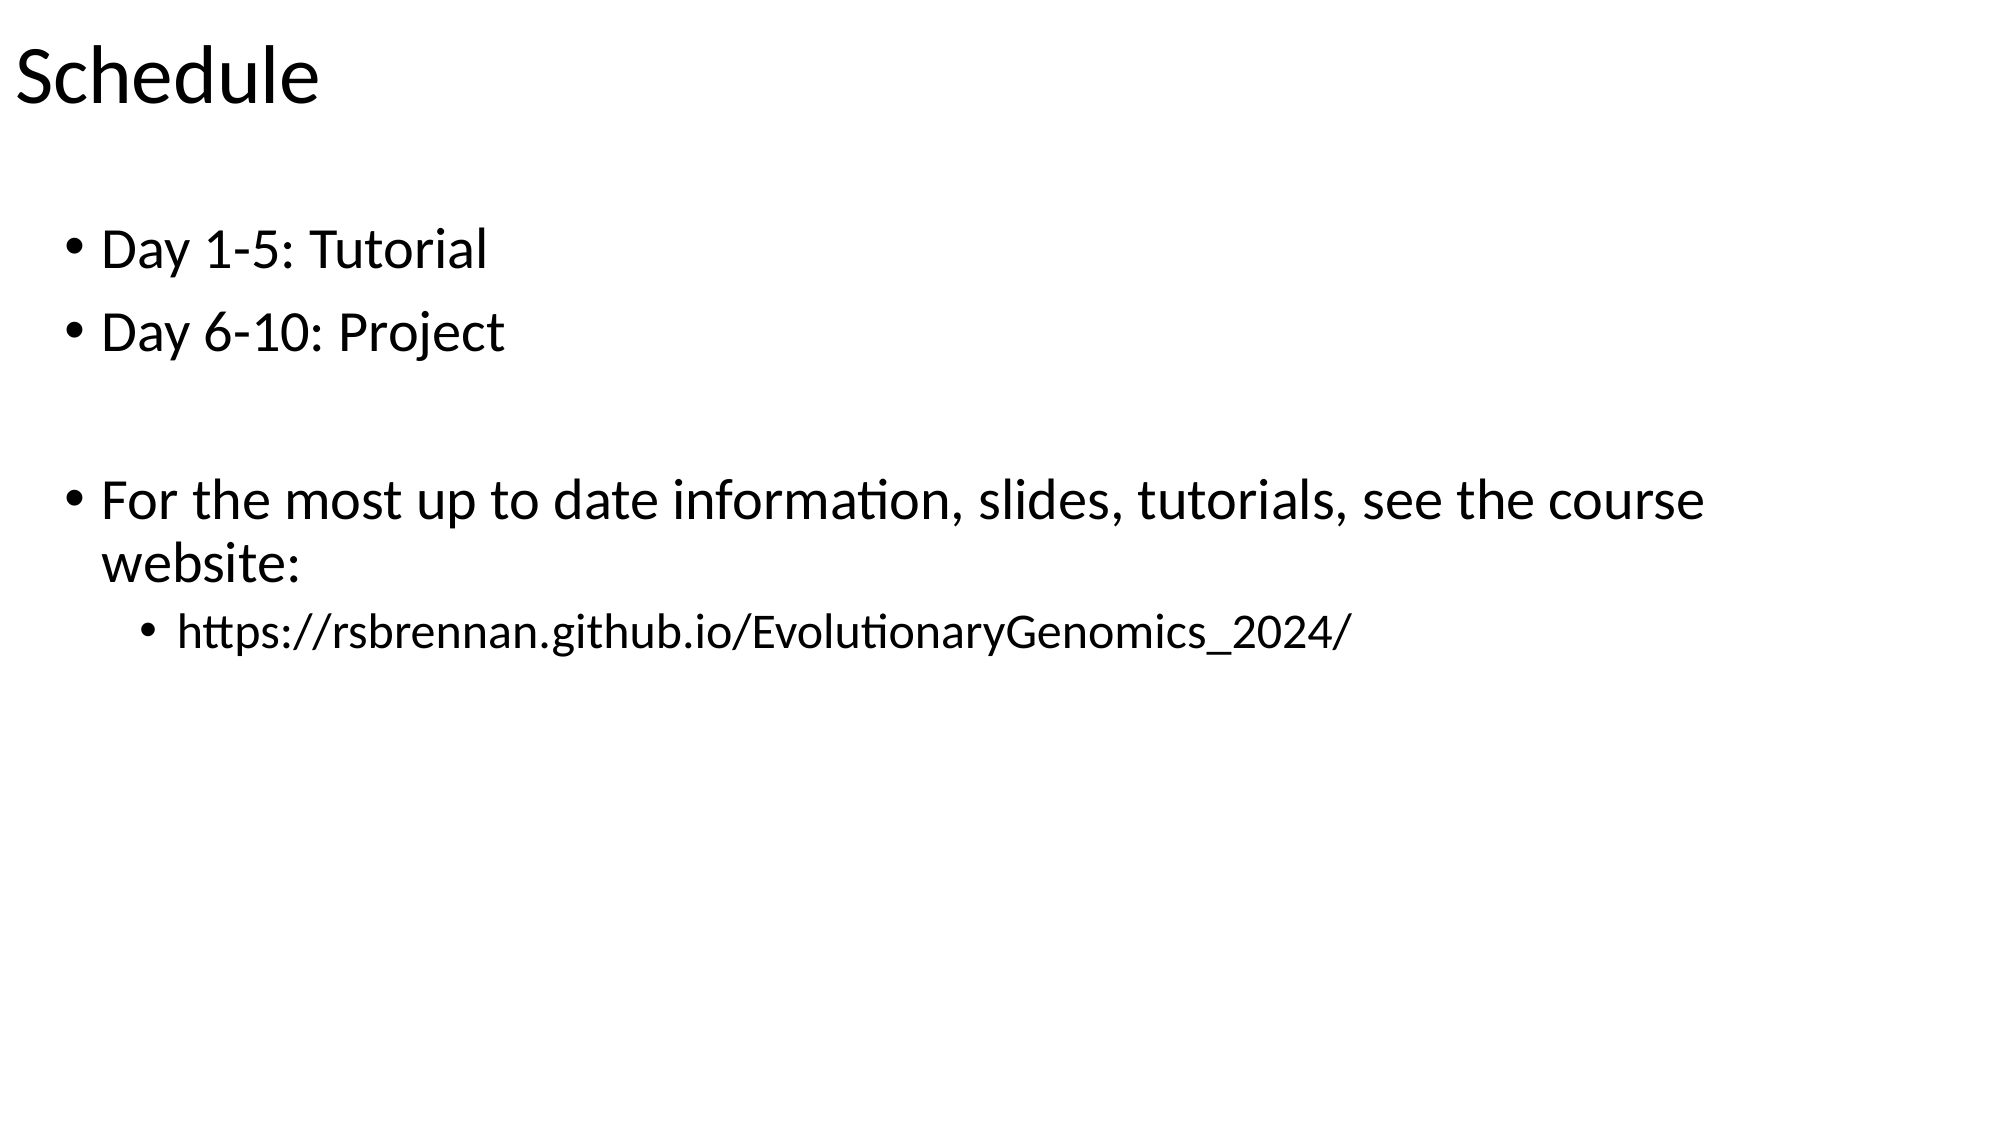

# Schedule
Day 1-5: Tutorial
Day 6-10: Project

For the most up to date information, slides, tutorials, see the course website:
https://rsbrennan.github.io/EvolutionaryGenomics_2024/